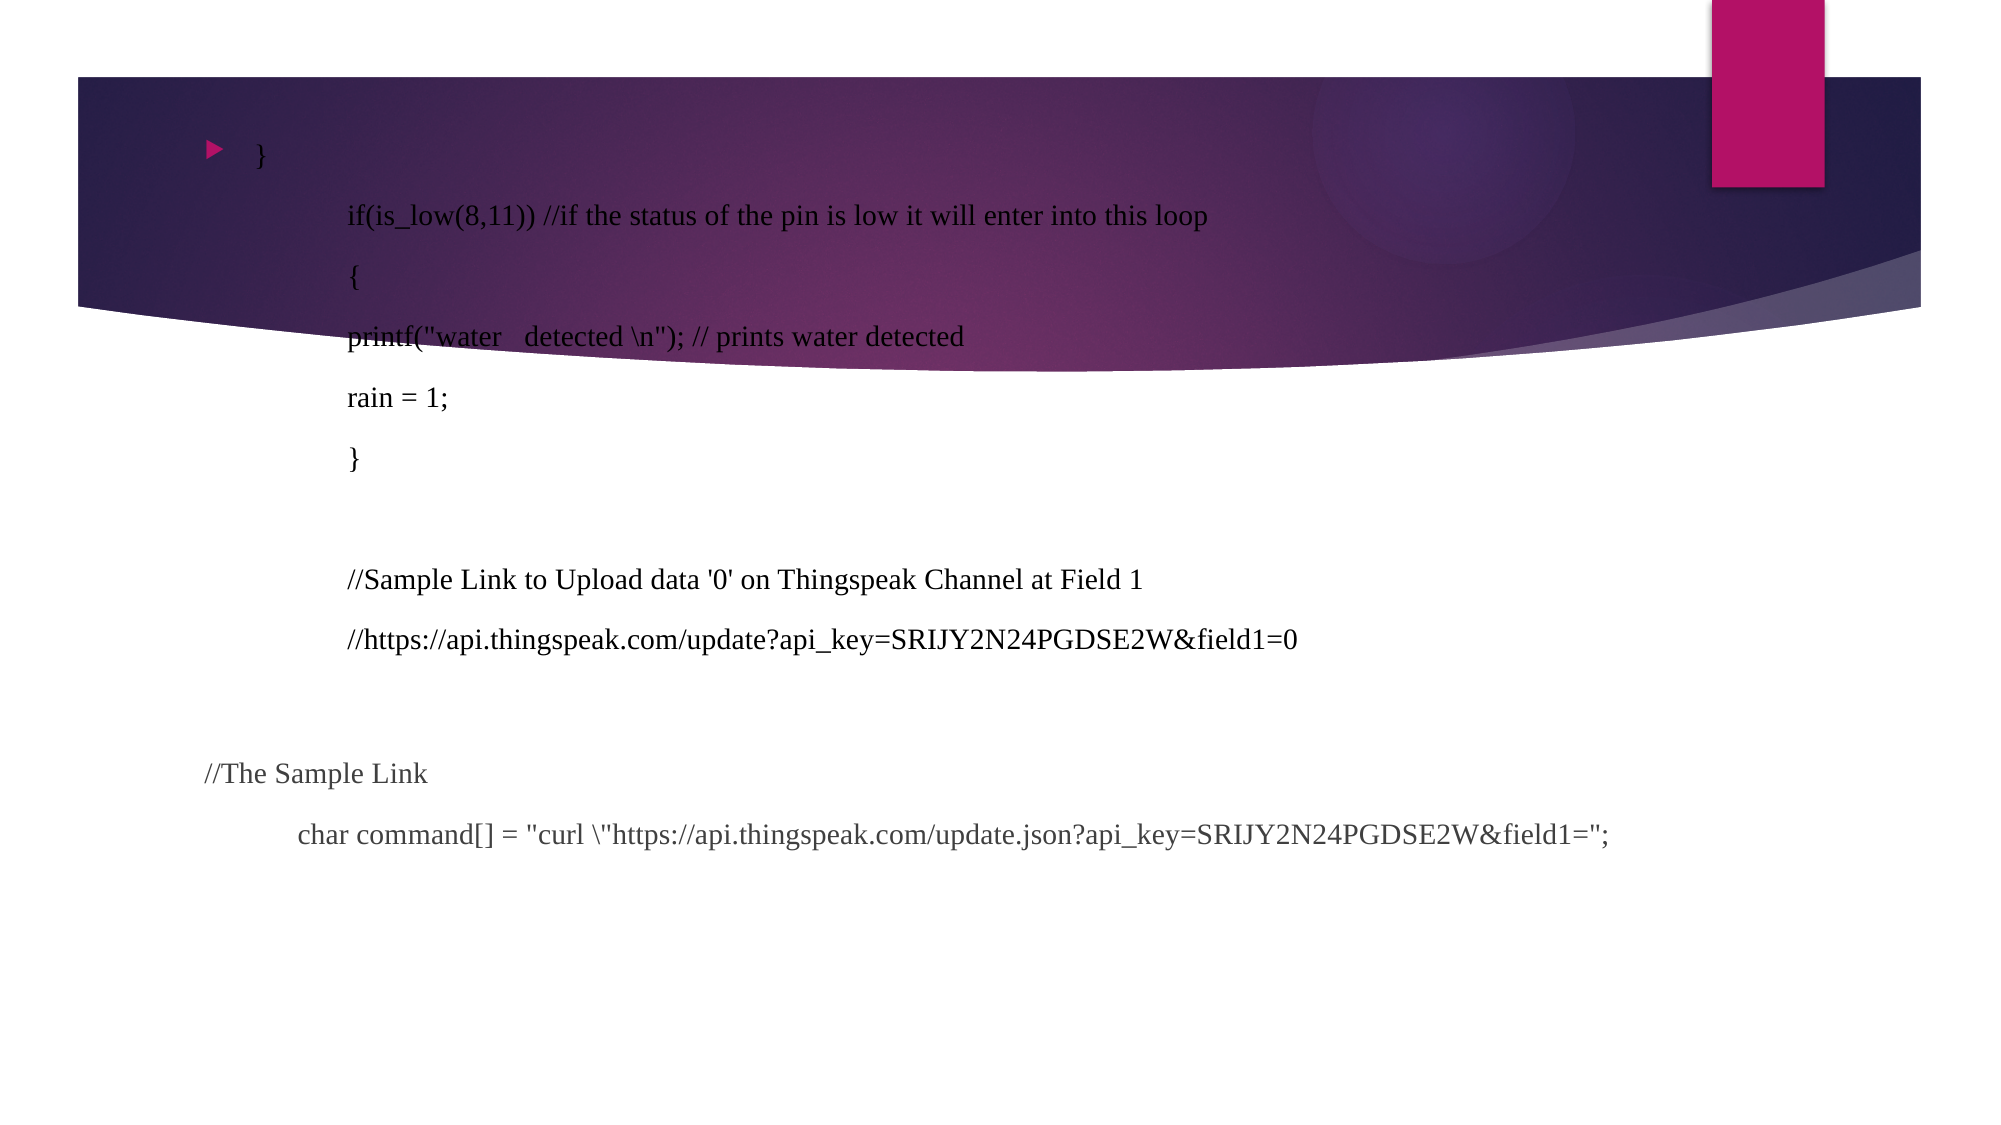

}
		if(is_low(8,11)) //if the status of the pin is low it will enter into this loop
		{
			printf("water   detected \n"); // prints water detected
			rain = 1;
		}
		//Sample Link to Upload data '0' on Thingspeak Channel at Field 1
		//https://api.thingspeak.com/update?api_key=SRIJY2N24PGDSE2W&field1=0
//The Sample Link
		char command[] = "curl \"https://api.thingspeak.com/update.json?api_key=SRIJY2N24PGDSE2W&field1=";